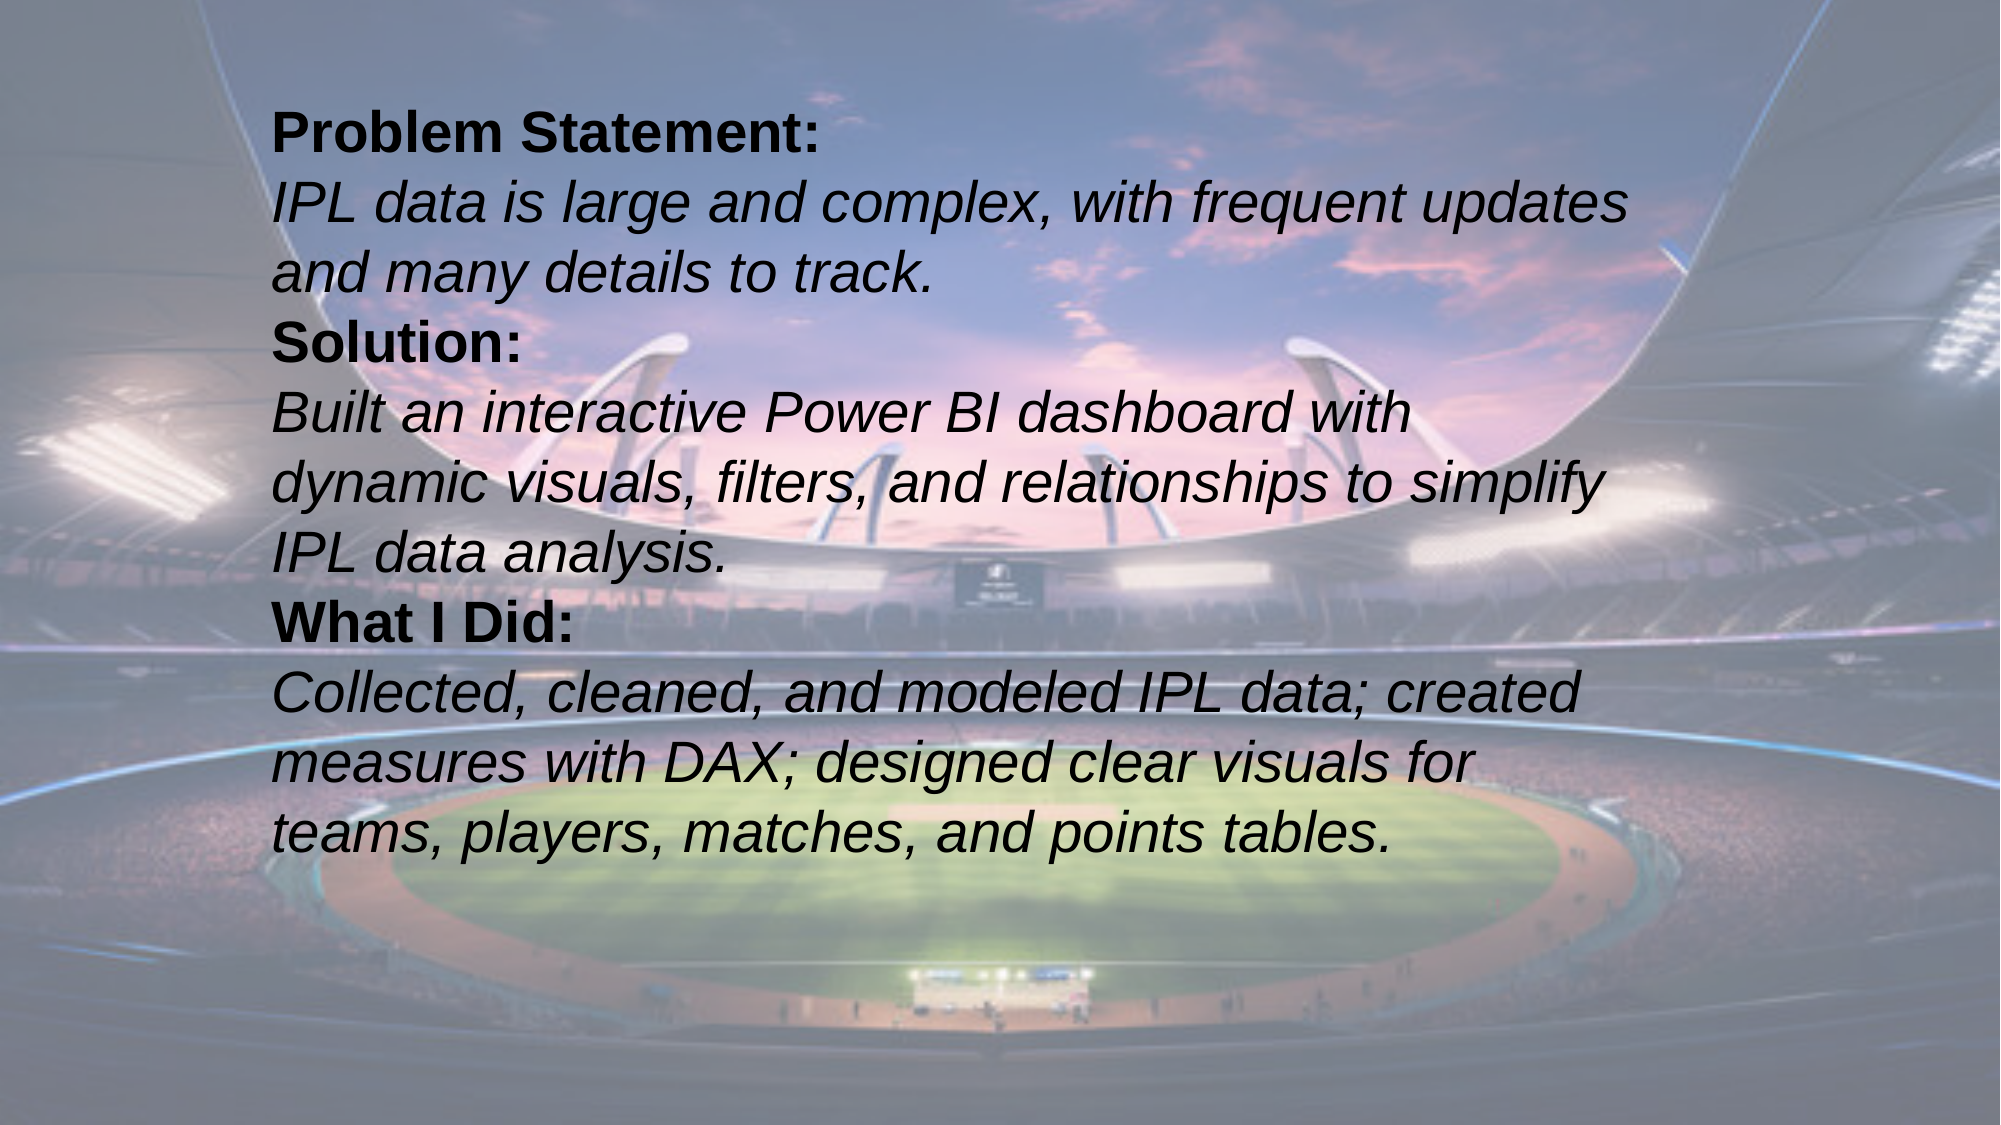

Problem Statement:
IPL data is large and complex, with frequent updates and many details to track.
Solution:
Built an interactive Power BI dashboard with dynamic visuals, filters, and relationships to simplify IPL data analysis.
What I Did:
Collected, cleaned, and modeled IPL data; created measures with DAX; designed clear visuals for teams, players, matches, and points tables.